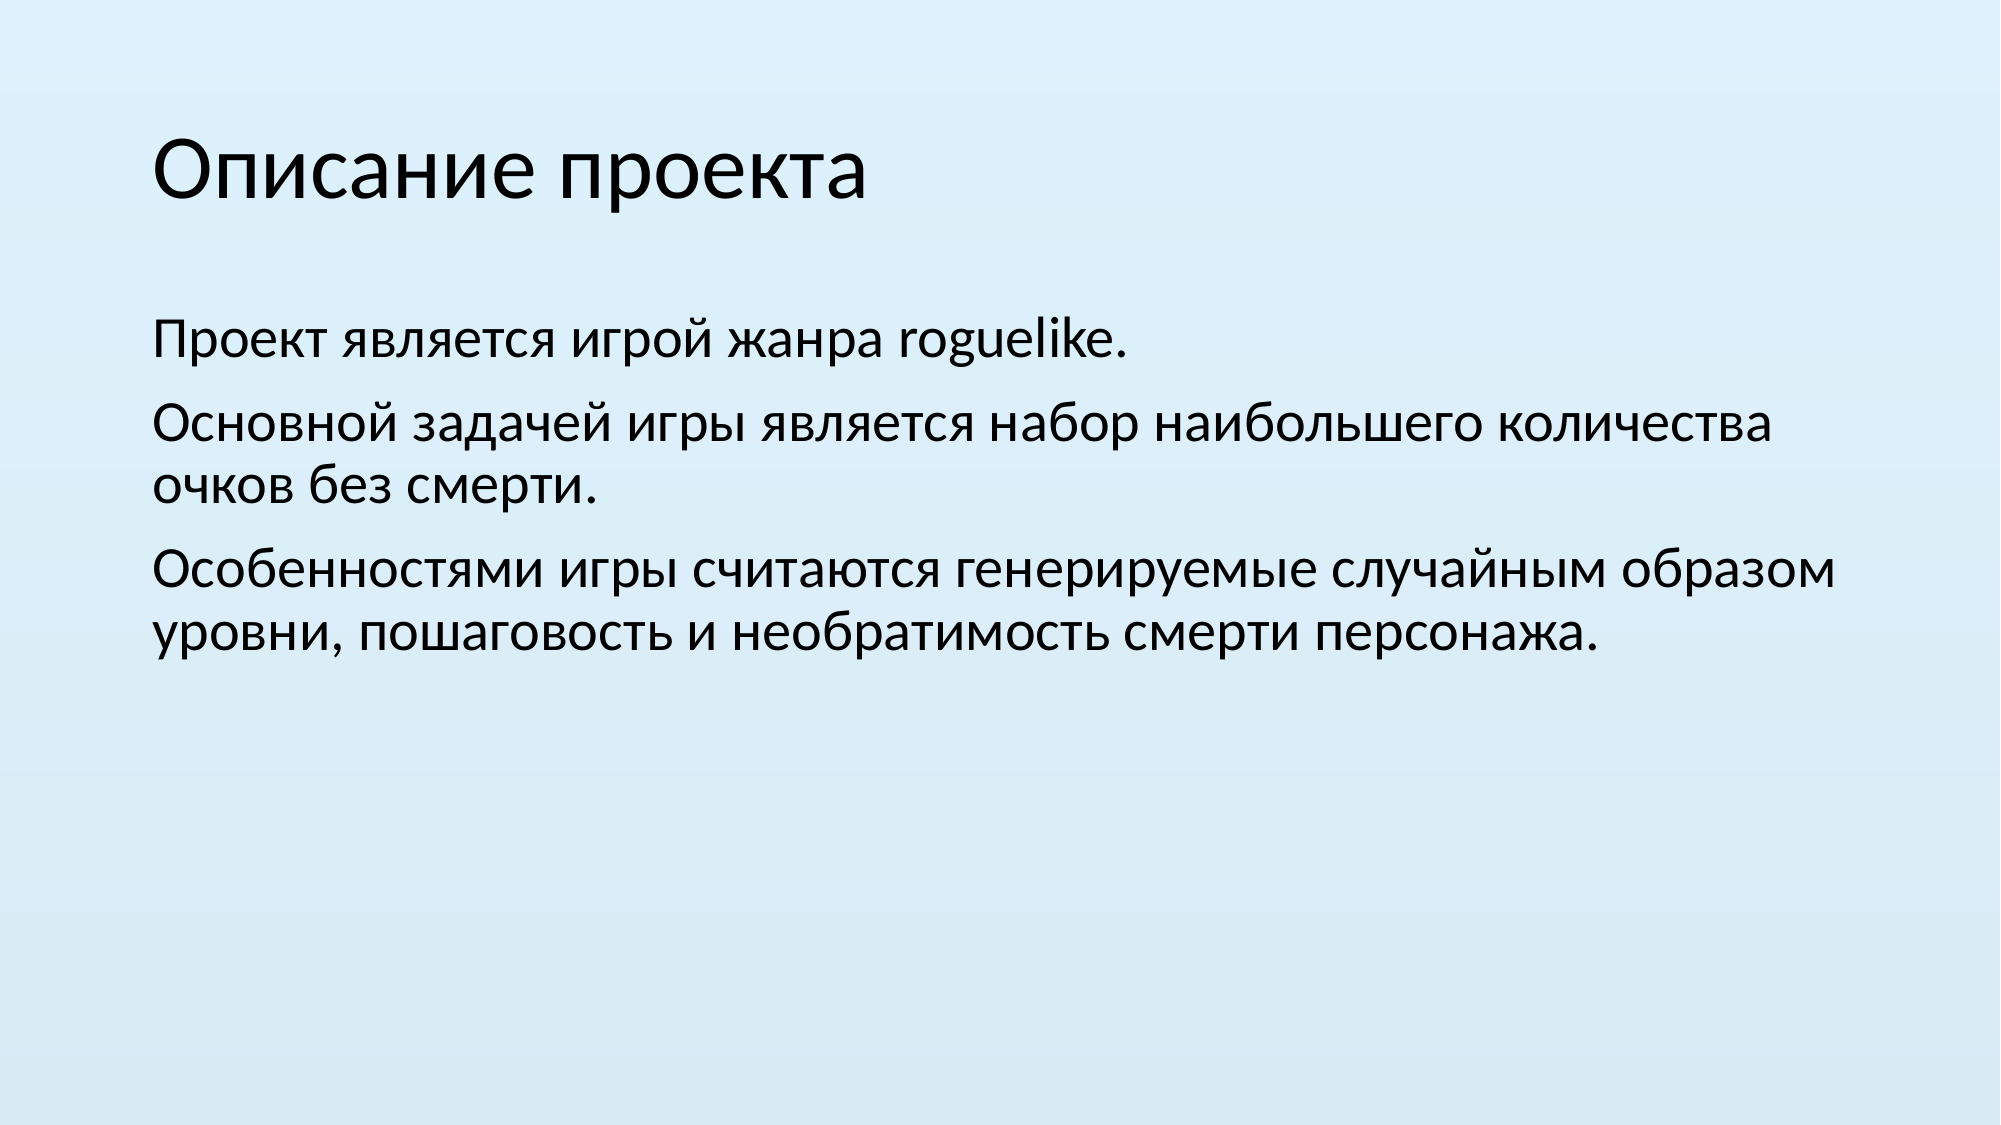

# Описание проекта
Проект является игрой жанра roguelike.
Основной задачей игры является набор наибольшего количества очков без смерти.
Особенностями игры считаются генерируемые случайным образом уровни, пошаговость и необратимость смерти персонажа.